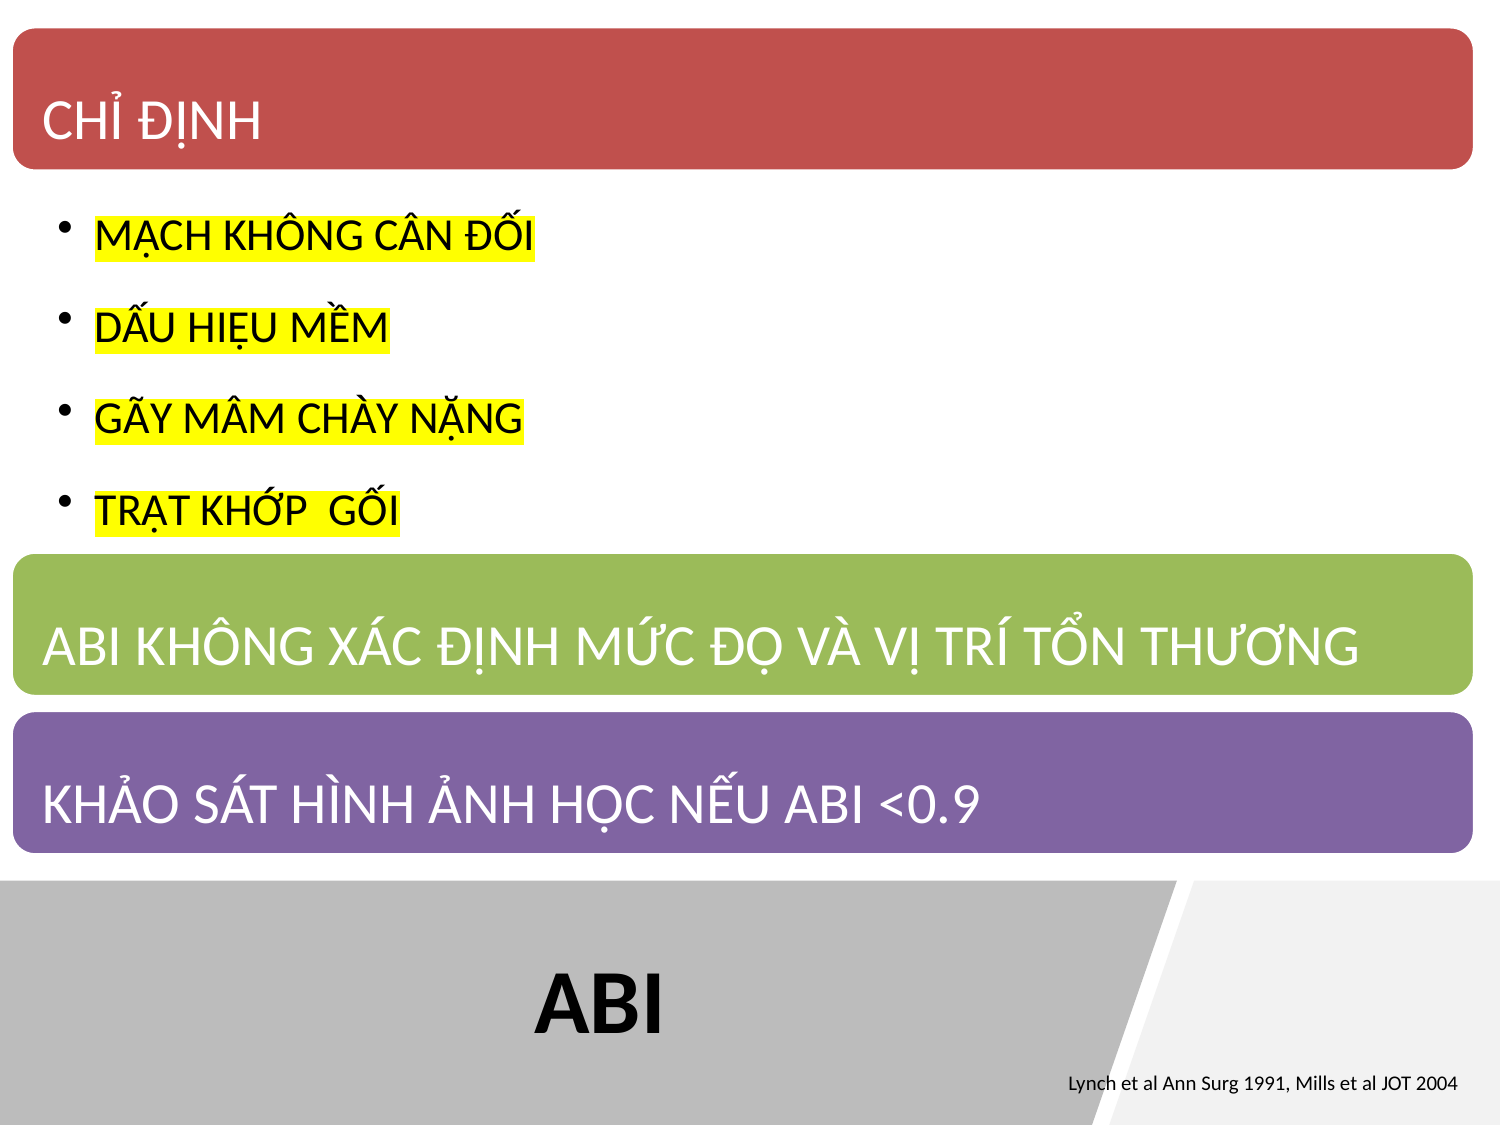

CHỈ ĐỊNH
MẠCH KHÔNG CÂN ĐỐI
DẤU HIỆU MỀM
GÃY MÂM CHÀY NẶNG
TRẬT KHỚP  GỐI
ABI KHÔNG XÁC ĐỊNH MỨC ĐỘ VÀ VỊ TRÍ TỔN THƯƠNG
KHẢO SÁT HÌNH ẢNH HỌC NẾU ABI <0.9

# ABI
Lynch et al Ann Surg 1991, Mills et al JOT 2004